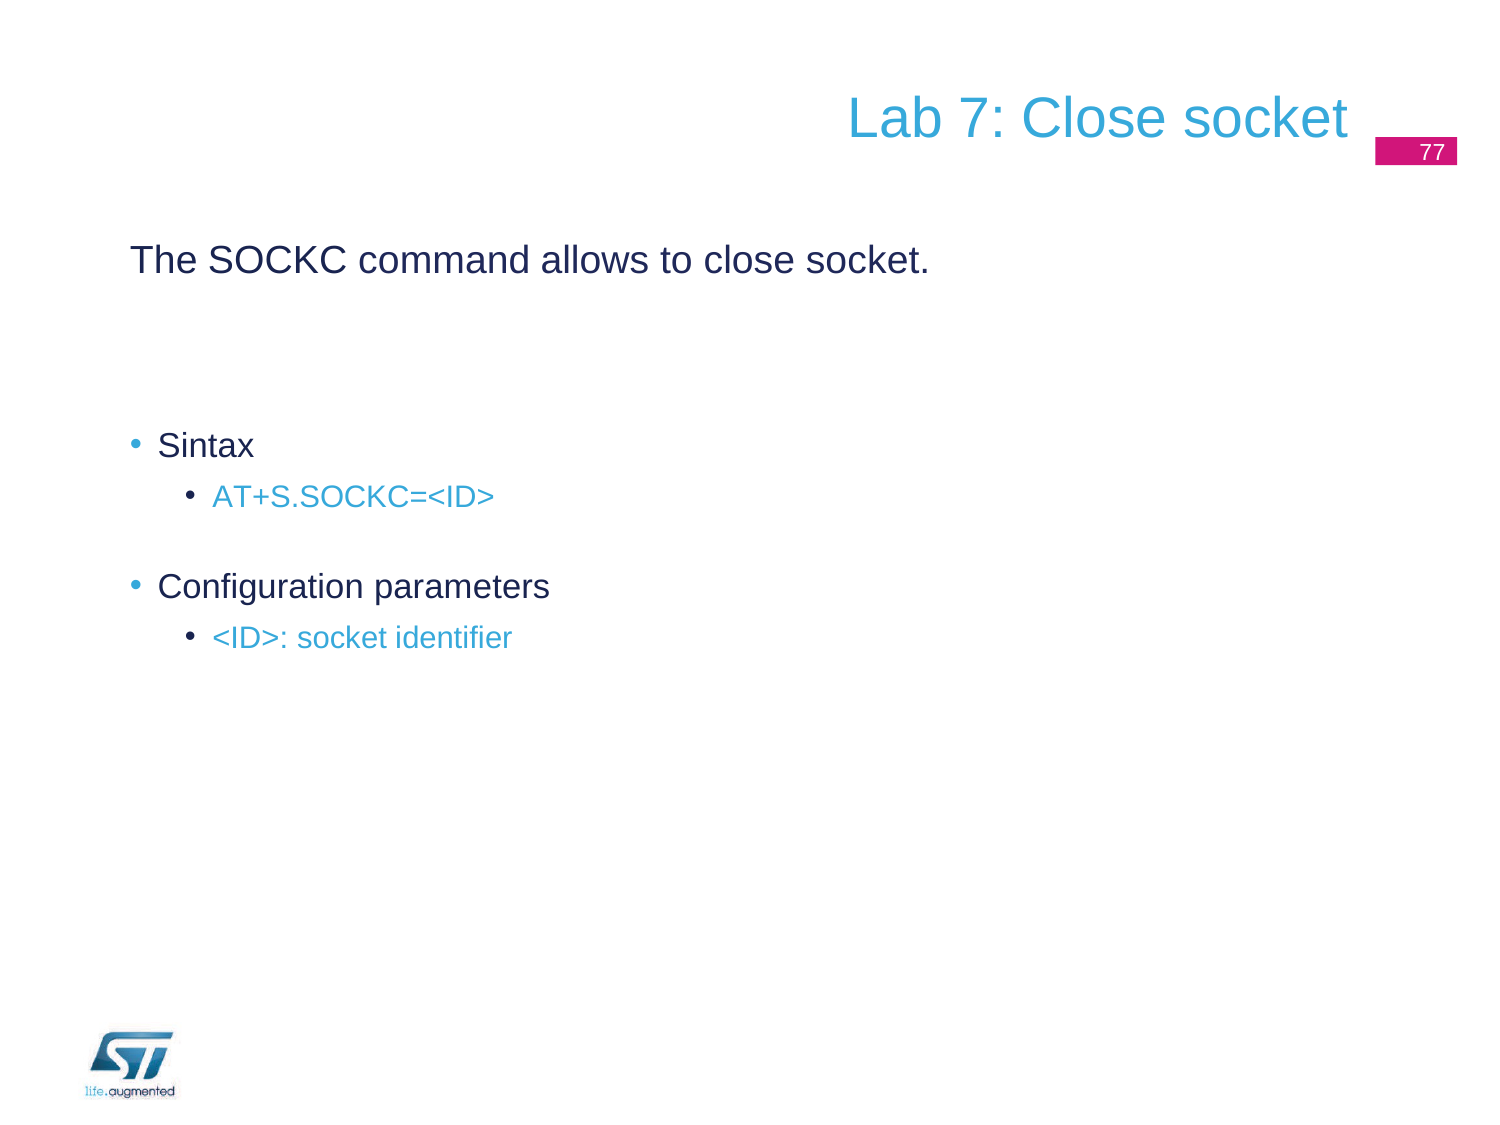

# Lab 7: Close socket
77
The SOCKC command allows to close socket.
Sintax
AT+S.SOCKC=<ID>

Configuration parameters
<ID>: socket identifier